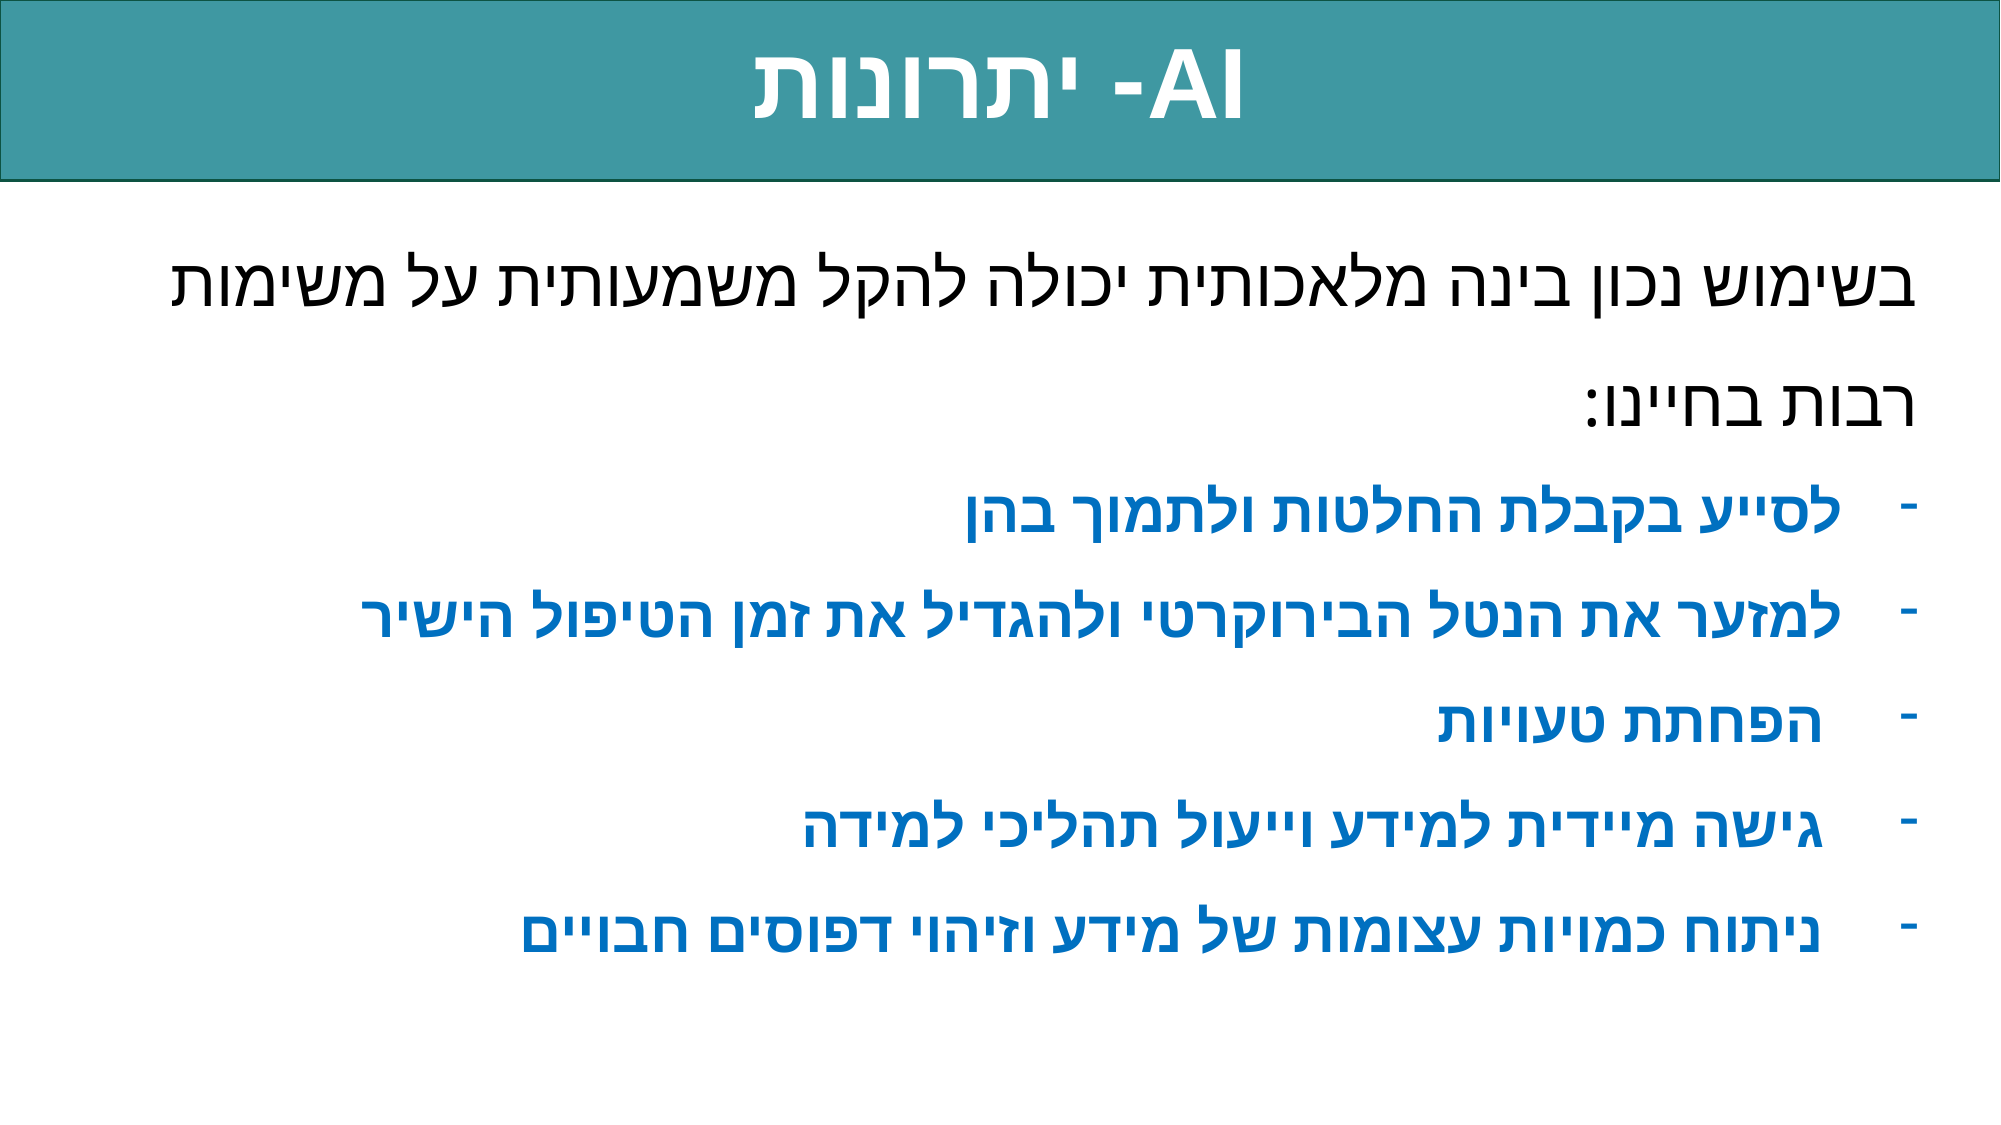

AI- יתרונות
בשימוש נכון בינה מלאכותית יכולה להקל משמעותית על משימות רבות בחיינו:
לסייע בקבלת החלטות ולתמוך בהן
למזער את הנטל הבירוקרטי ולהגדיל את זמן הטיפול הישיר
הפחתת טעויות
גישה מיידית למידע וייעול תהליכי למידה
ניתוח כמויות עצומות של מידע וזיהוי דפוסים חבויים